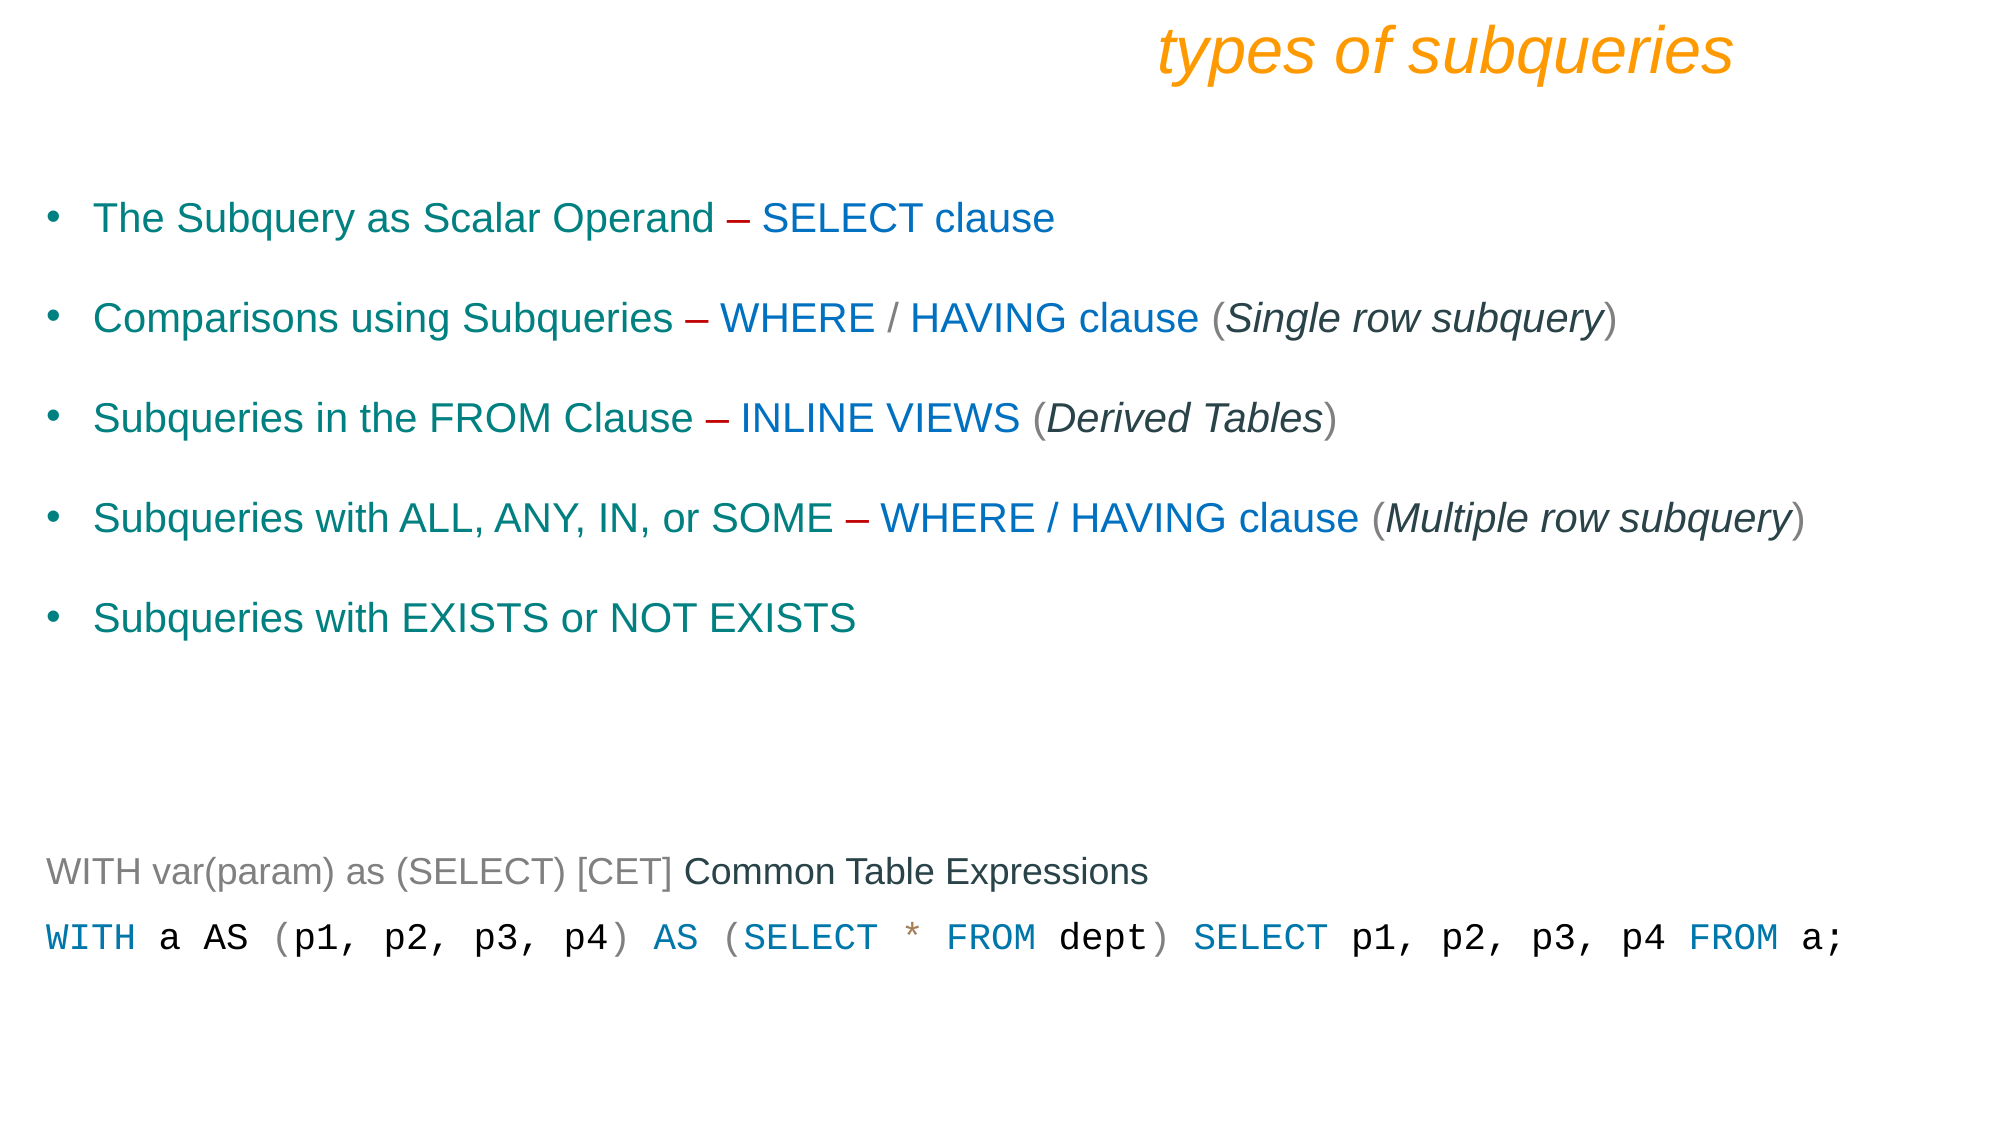

types of subqueries
The Subquery as Scalar Operand – SELECT clause

Comparisons using Subqueries – WHERE / HAVING clause (Single row subquery)

Subqueries in the FROM Clause – INLINE VIEWS (Derived Tables)

Subqueries with ALL, ANY, IN, or SOME – WHERE / HAVING clause (Multiple row subquery)

Subqueries with EXISTS or NOT EXISTS

Row Subqueries
WITH var(param) as (SELECT) [CET] Common Table Expressions

WITH a AS (p1, p2, p3, p4) AS (SELECT * FROM dept) SELECT p1, p2, p3, p4 FROM a;